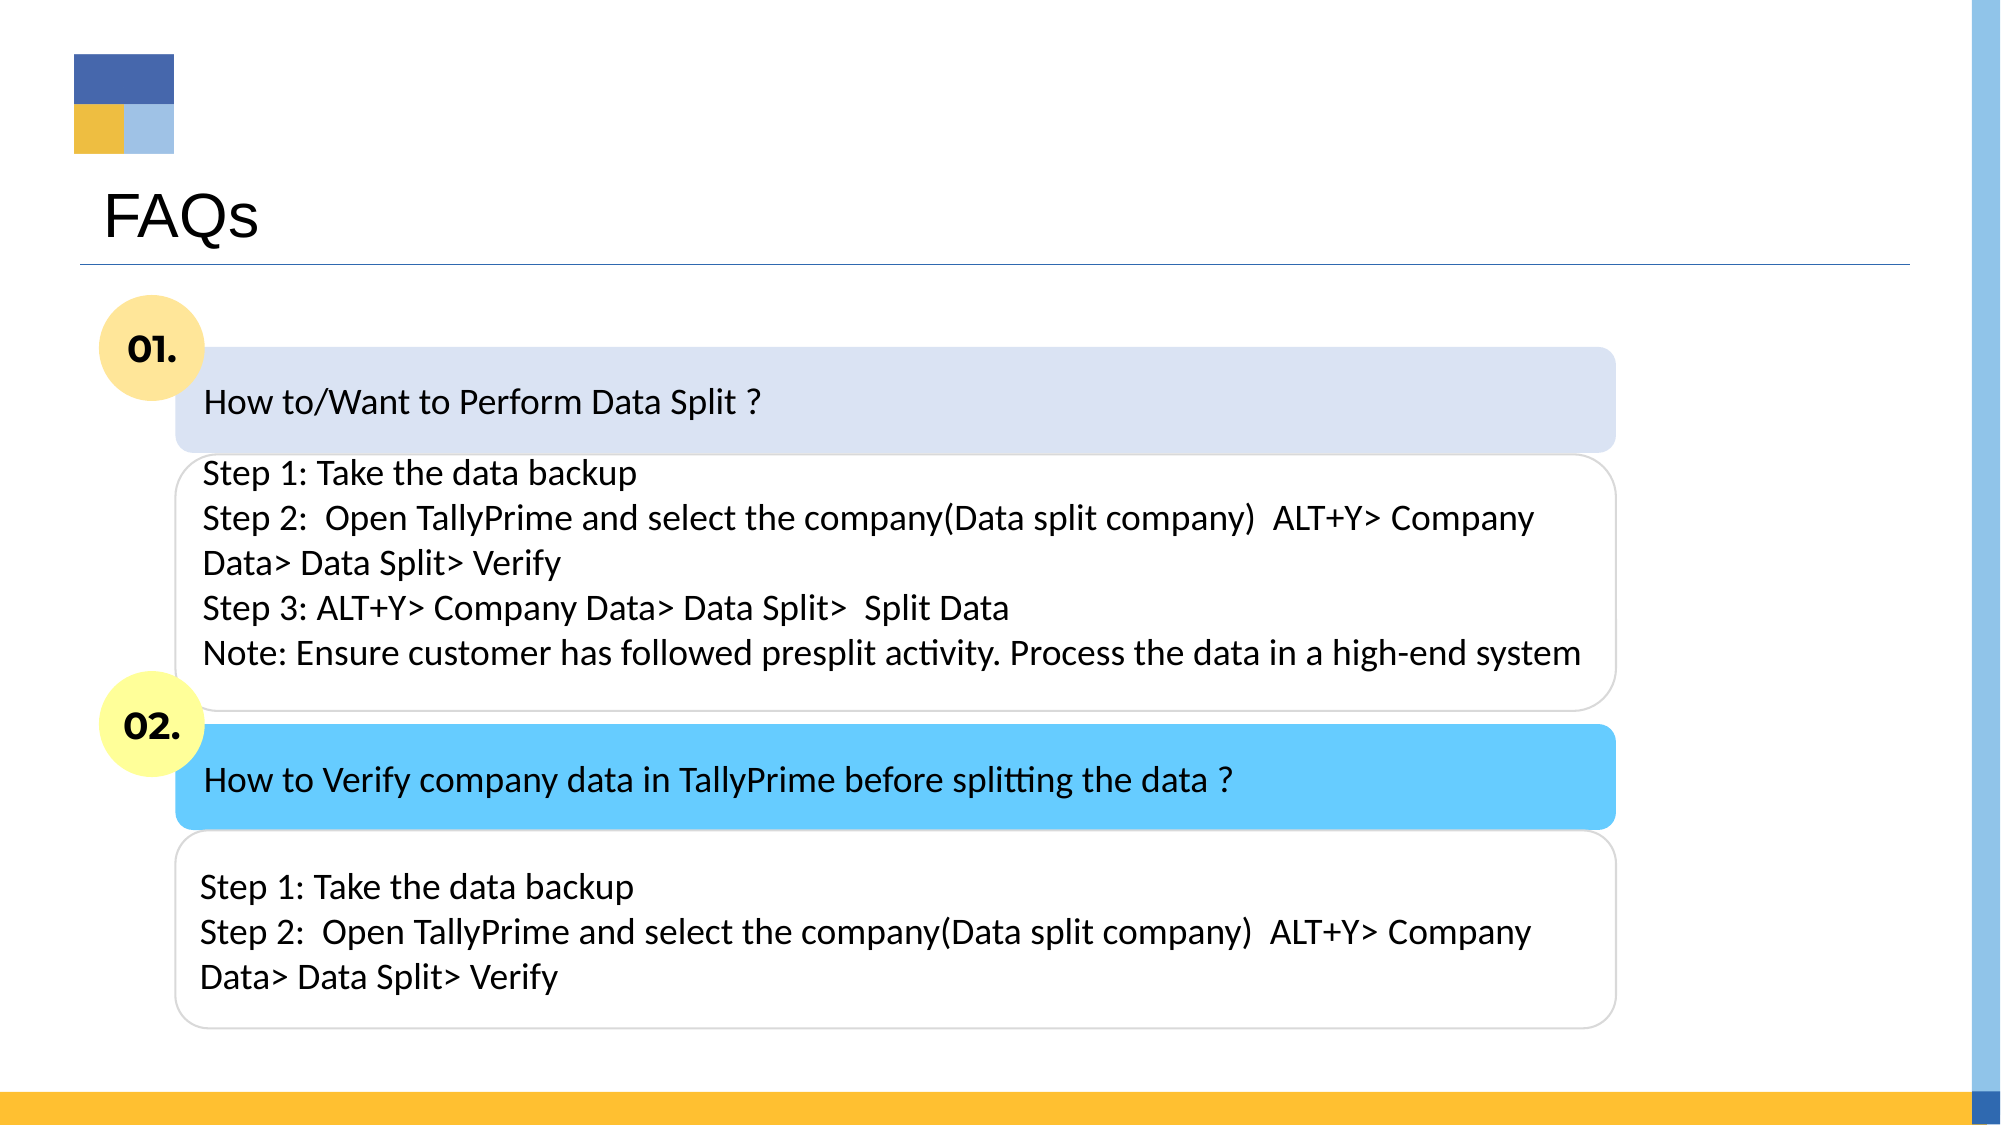

# FAQs
01.
 How to/Want to Perform Data Split ?
Step 1: Take the data backup
Step 2:  Open TallyPrime and select the company(Data split company)  ALT+Y> Company Data> Data Split> Verify
Step 3: ALT+Y> Company Data> Data Split>  Split Data
Note: Ensure customer has followed presplit activity. Process the data in a high-end system

02.
 How to Verify company data in TallyPrime before splitting the data ?
Step 1: Take the data backup
Step 2:  Open TallyPrime and select the company(Data split company)  ALT+Y> Company Data> Data Split> Verify